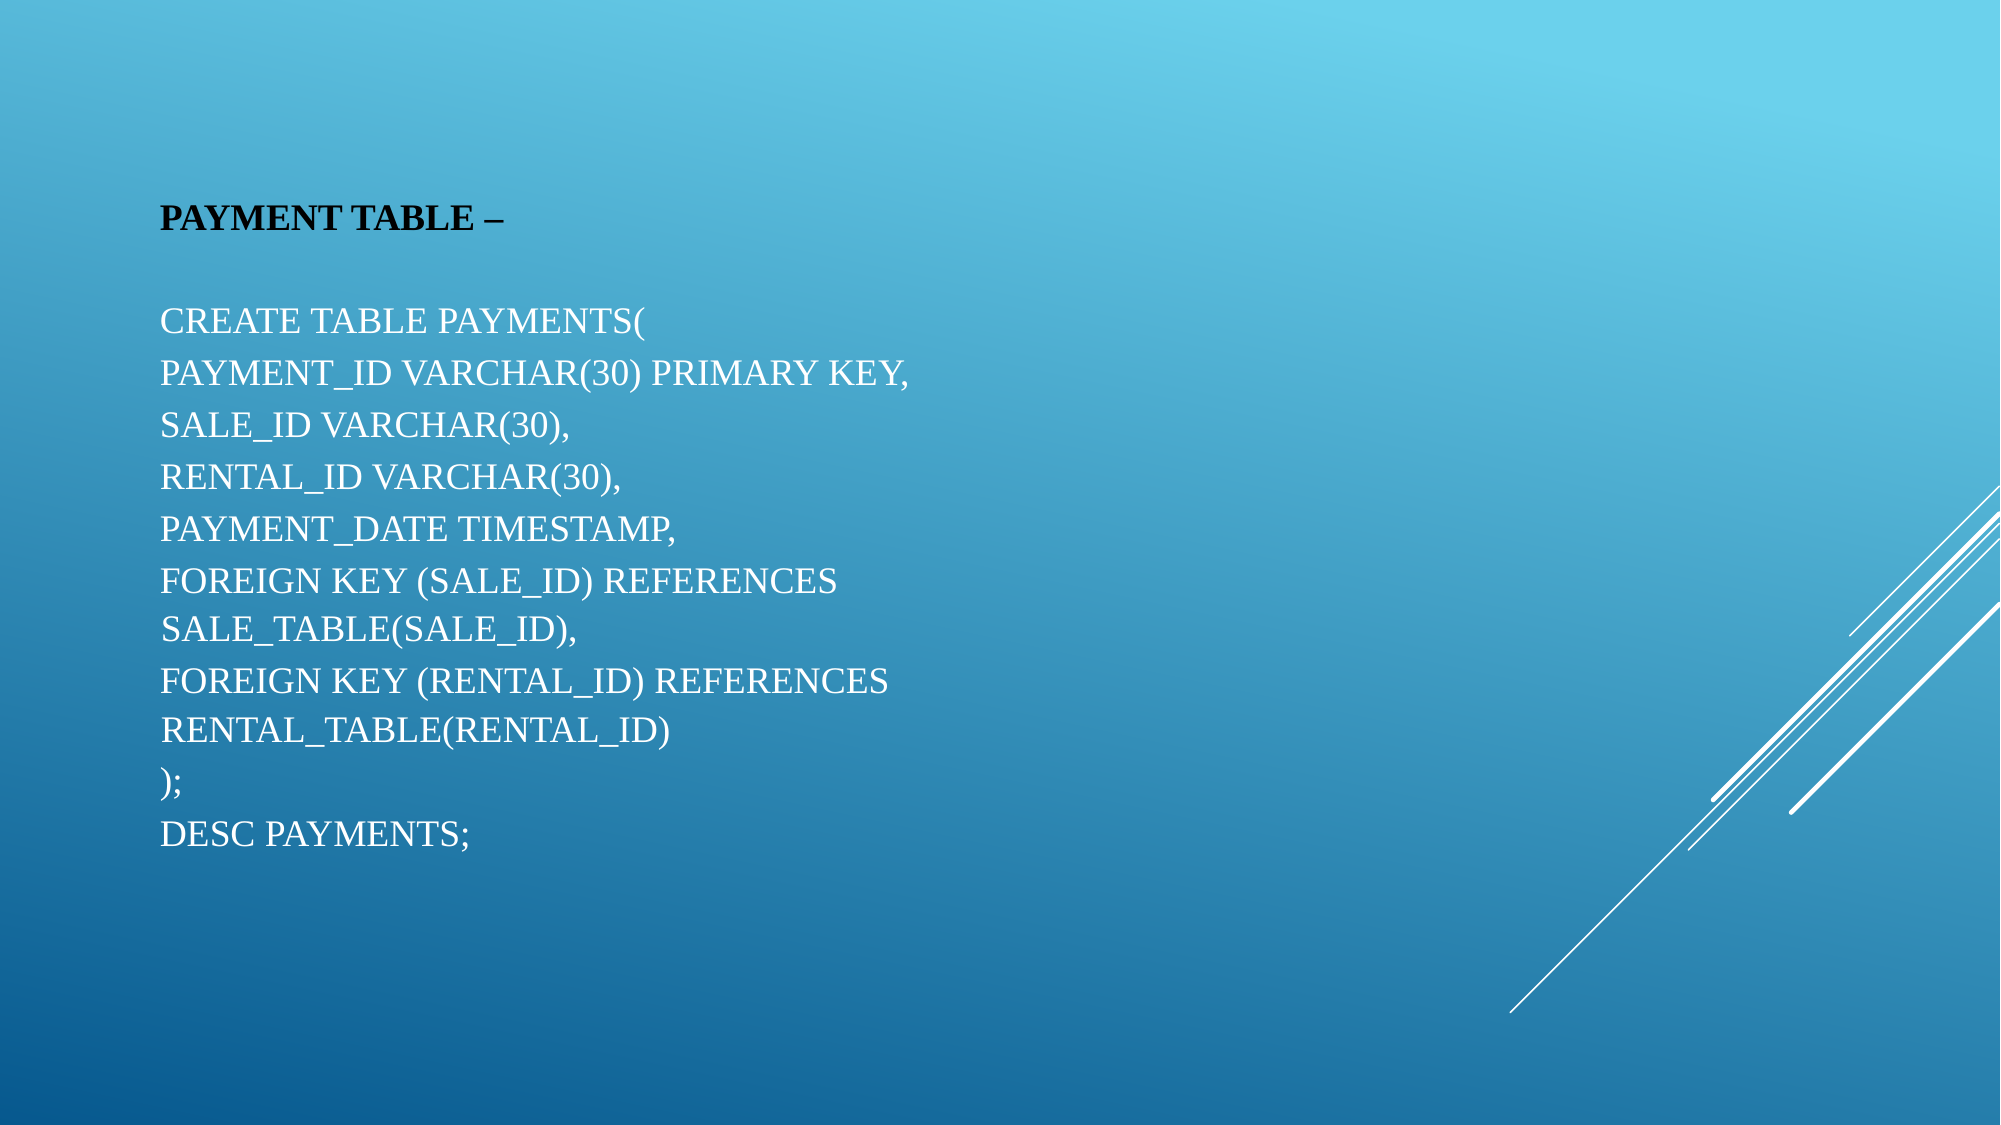

PAYMENT TABLE –

CREATE TABLE PAYMENTS(
PAYMENT_ID VARCHAR(30) PRIMARY KEY,
SALE_ID VARCHAR(30),
RENTAL_ID VARCHAR(30),
PAYMENT_DATE TIMESTAMP,
FOREIGN KEY (SALE_ID) REFERENCES SALE_TABLE(SALE_ID),
FOREIGN KEY (RENTAL_ID) REFERENCES RENTAL_TABLE(RENTAL_ID)
);
DESC PAYMENTS;